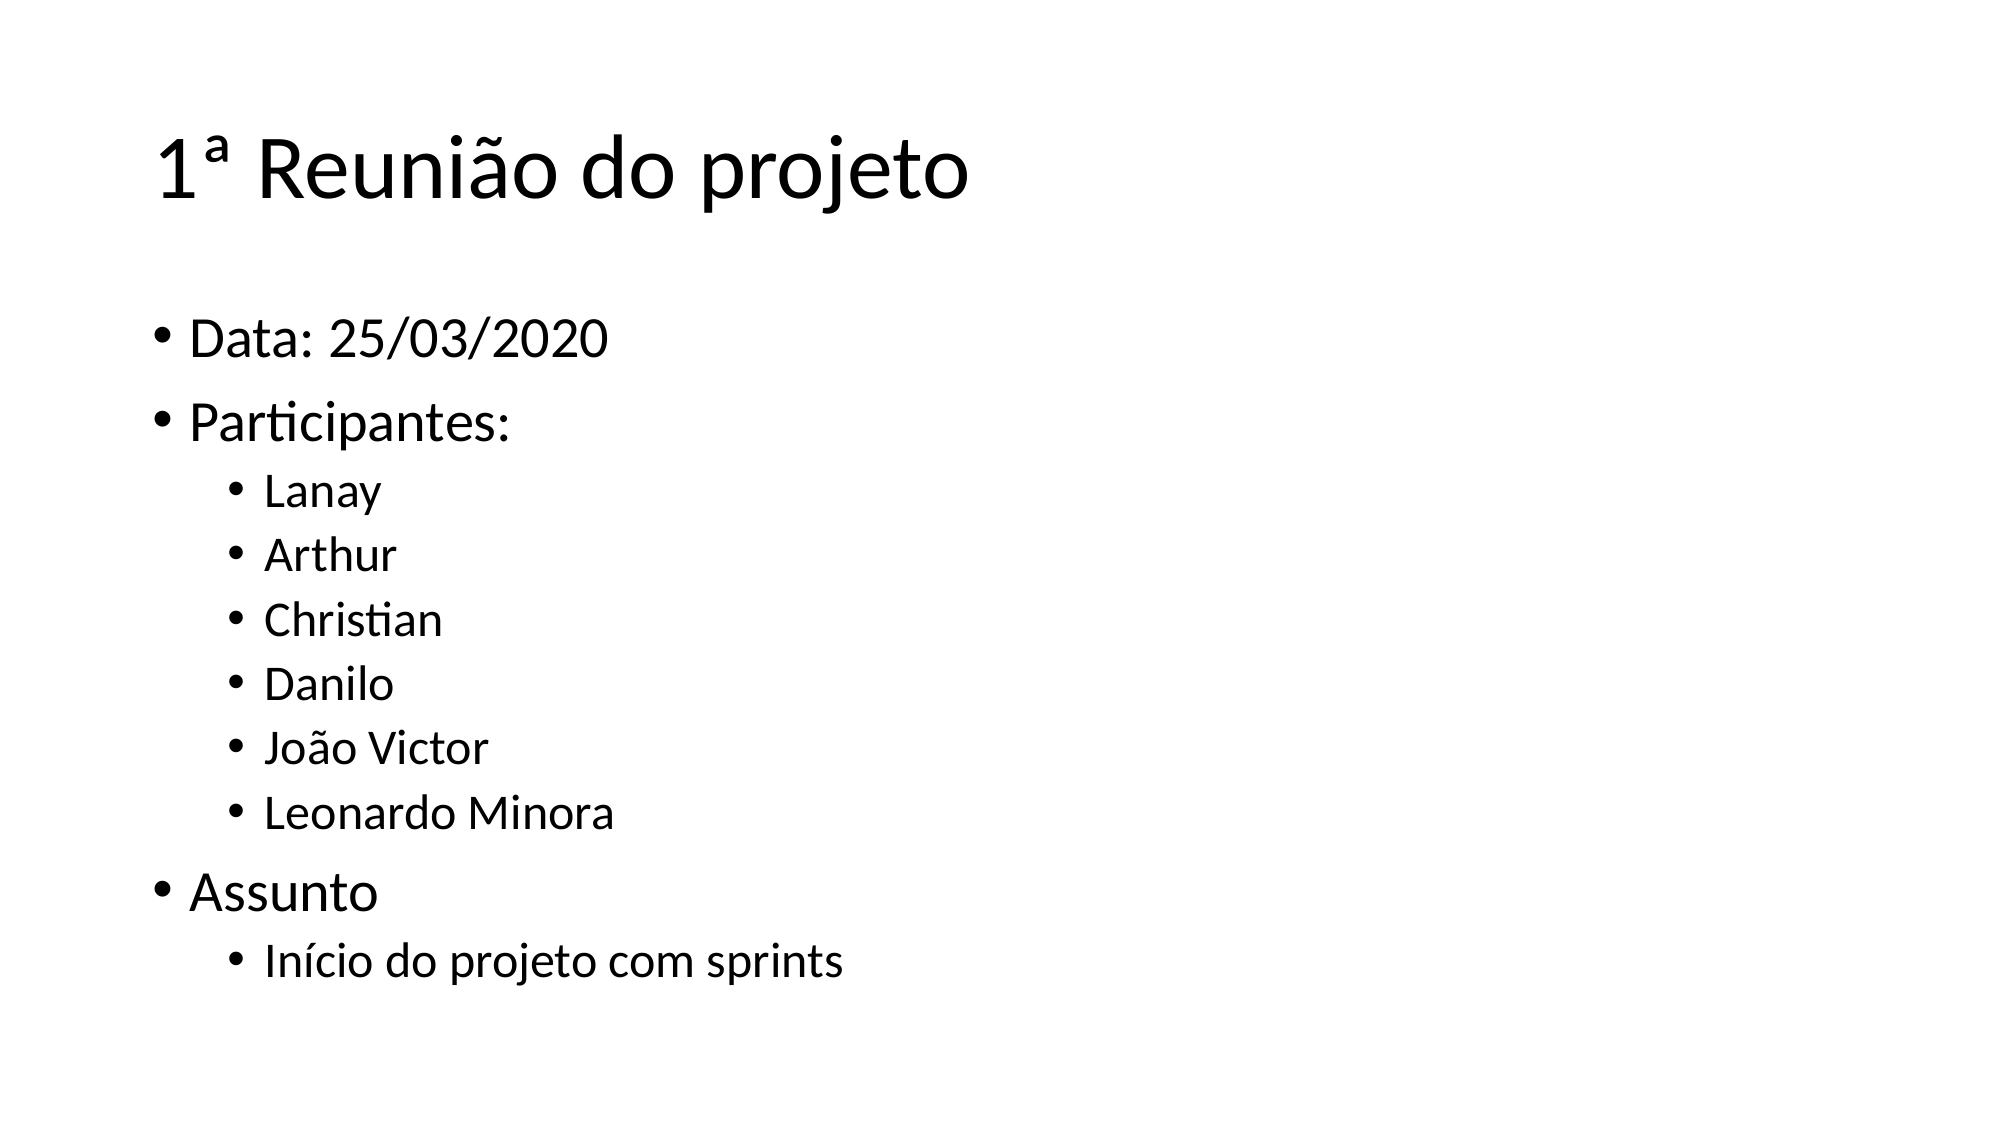

# 1ª Reunião do projeto
Data: 25/03/2020
Participantes:
Lanay
Arthur
Christian
Danilo
João Victor
Leonardo Minora
Assunto
Início do projeto com sprints